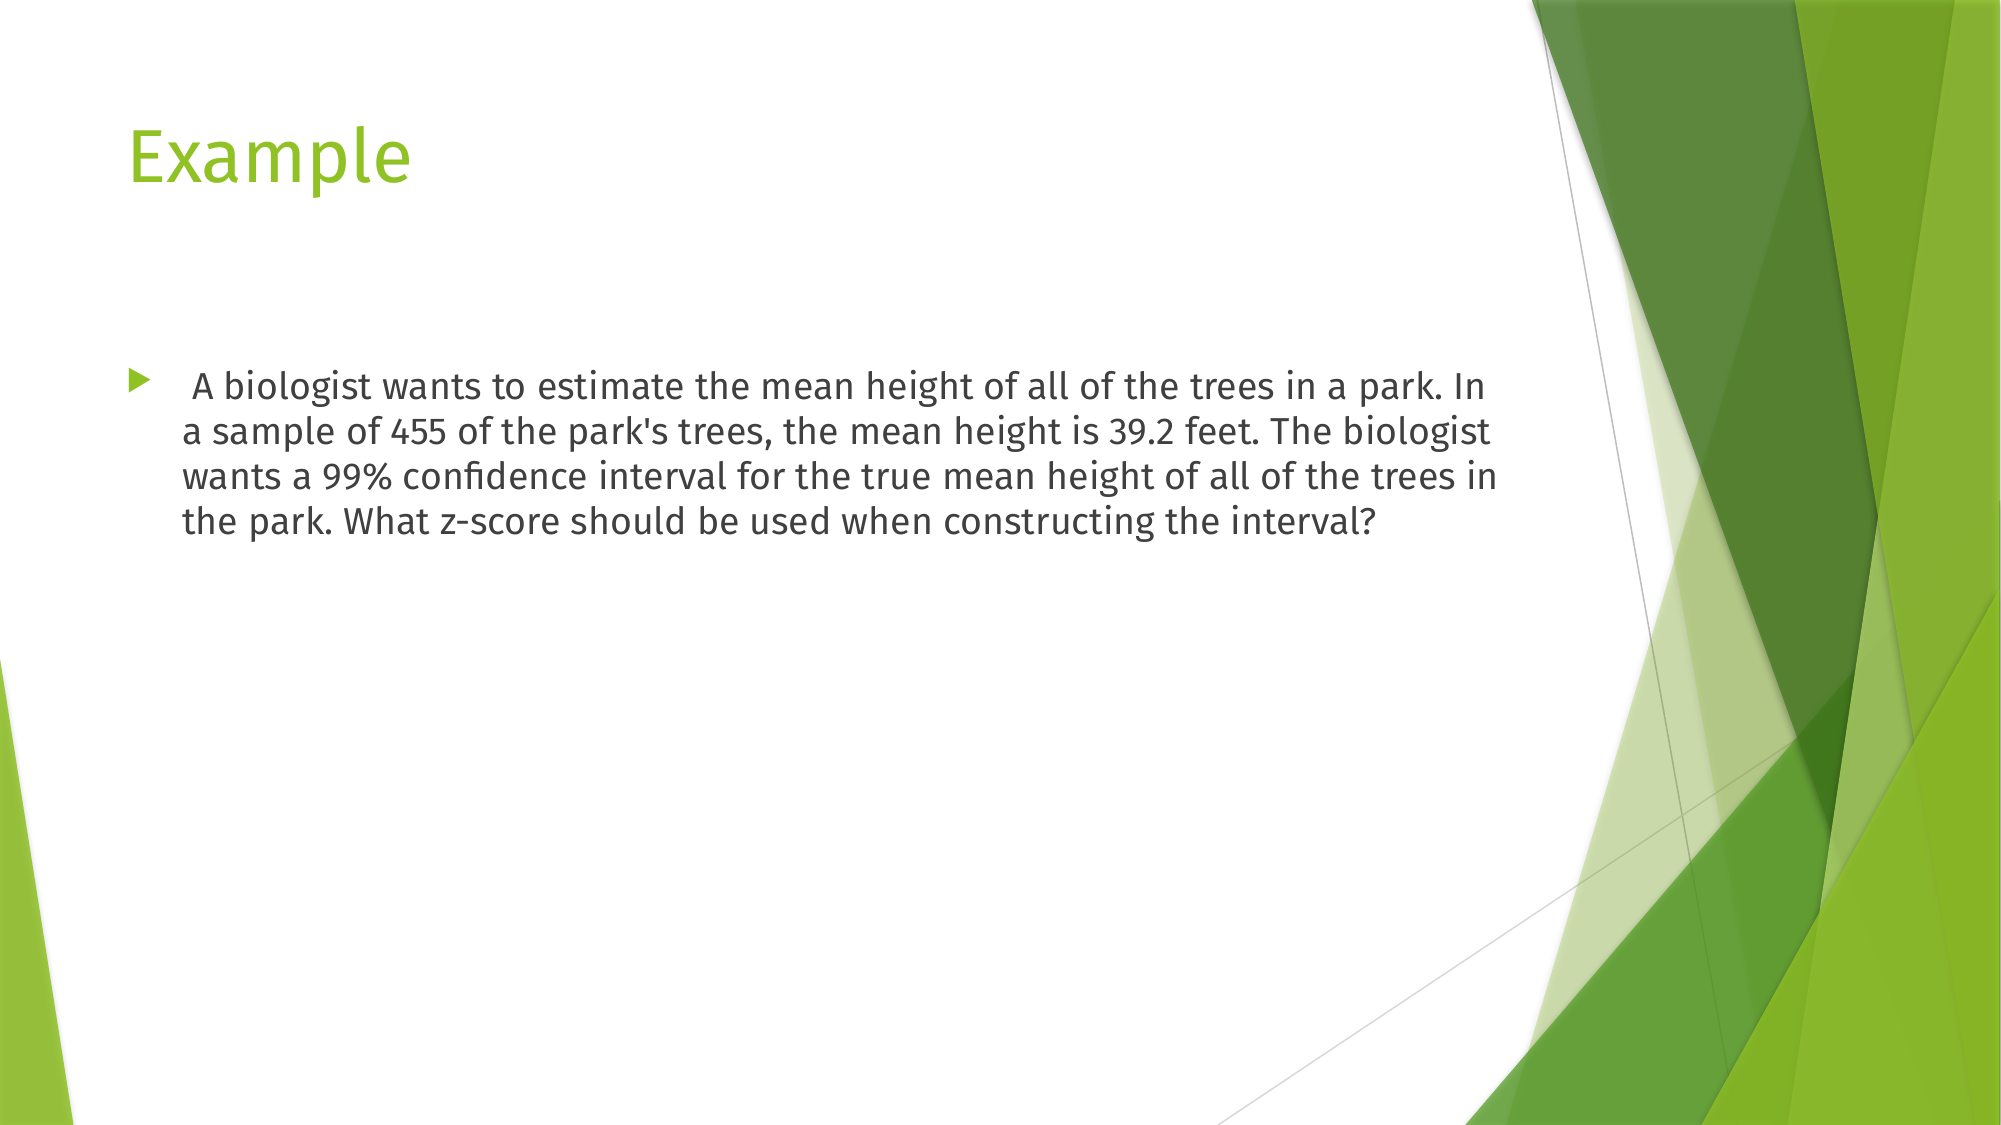

# Example
 A biologist wants to estimate the mean height of all of the trees in a park. In a sample of 455 of the park's trees, the mean height is 39.2 feet. The biologist wants a 99% confidence interval for the true mean height of all of the trees in the park. What z-score should be used when constructing the interval?